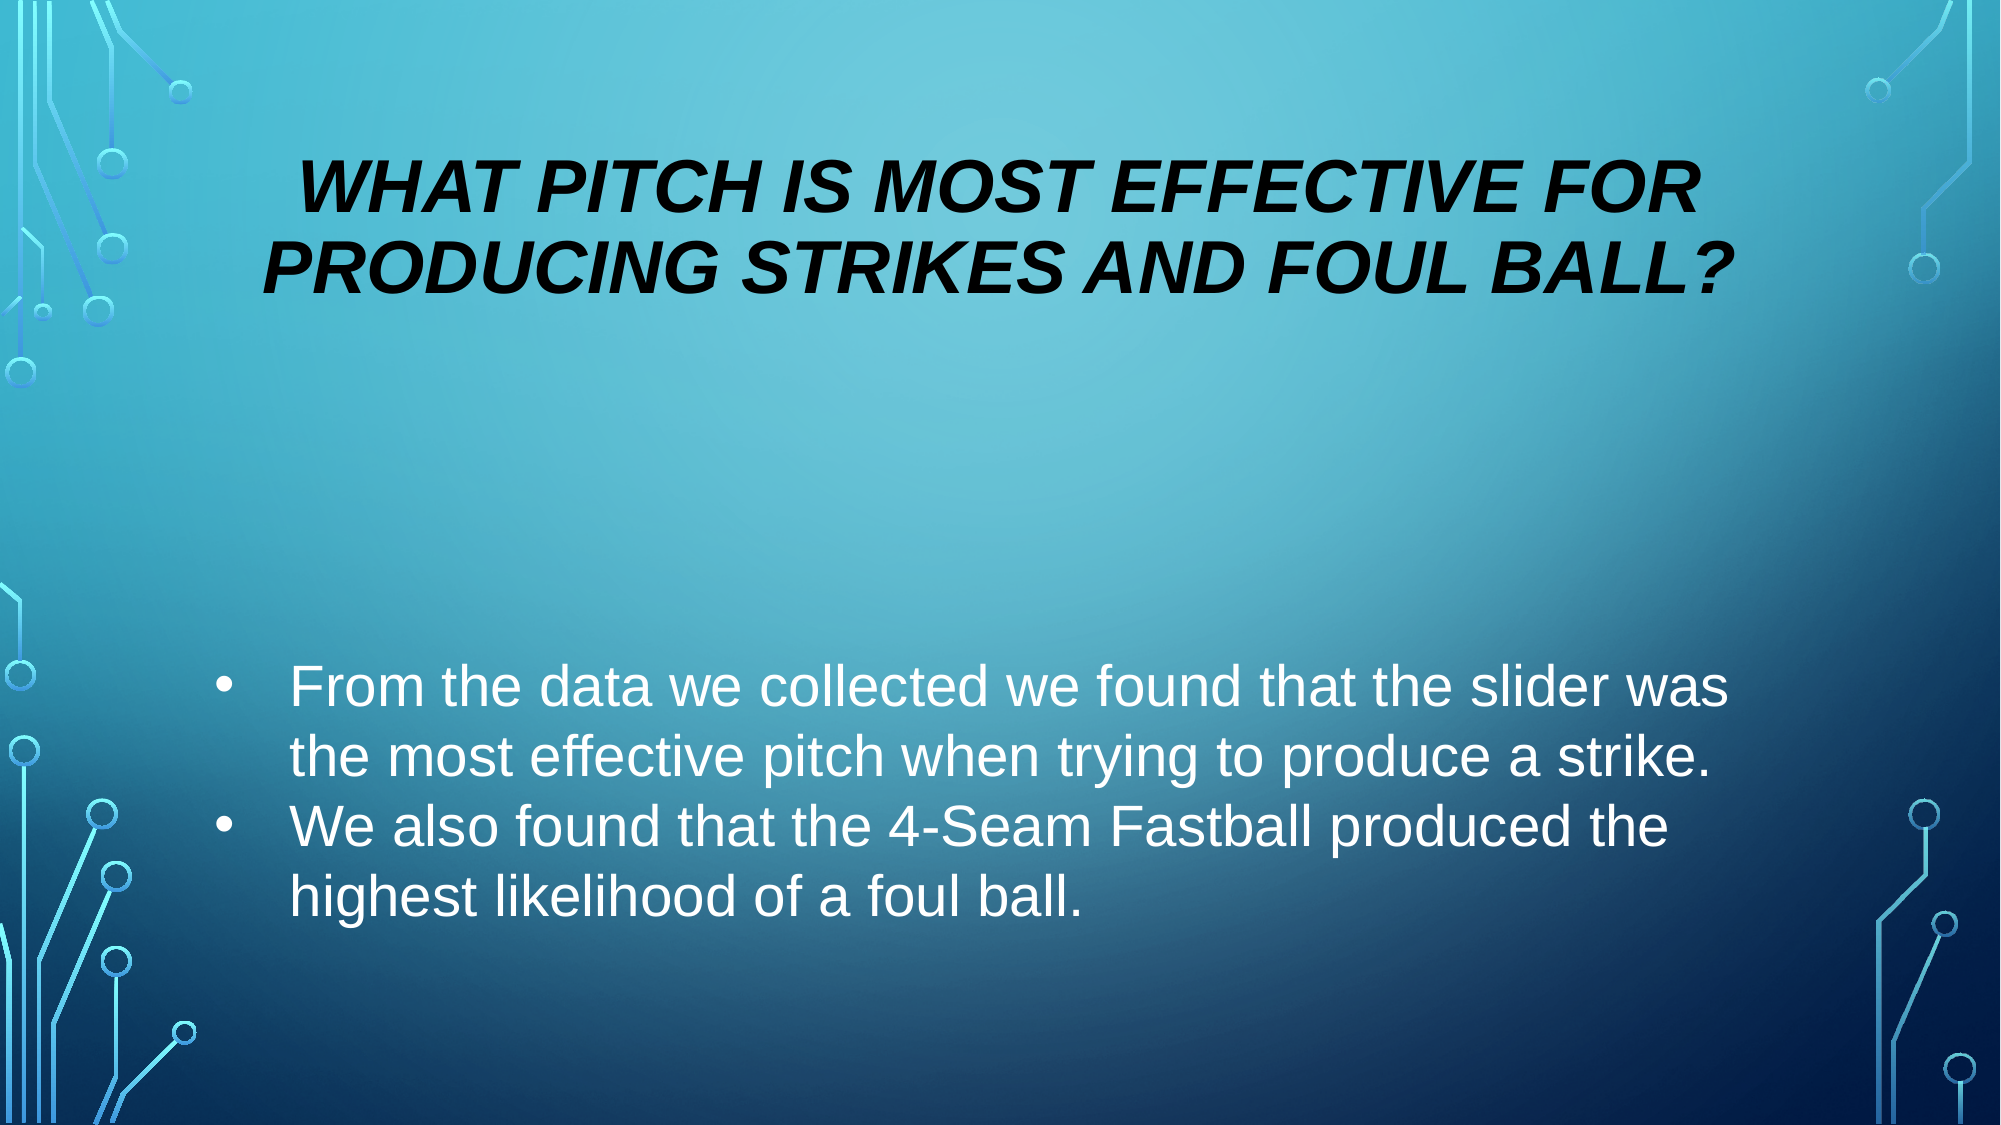

# What pitch is most effective for producing strikes and foul ball?
From the data we collected we found that the slider was the most effective pitch when trying to produce a strike.
We also found that the 4-Seam Fastball produced the highest likelihood of a foul ball.